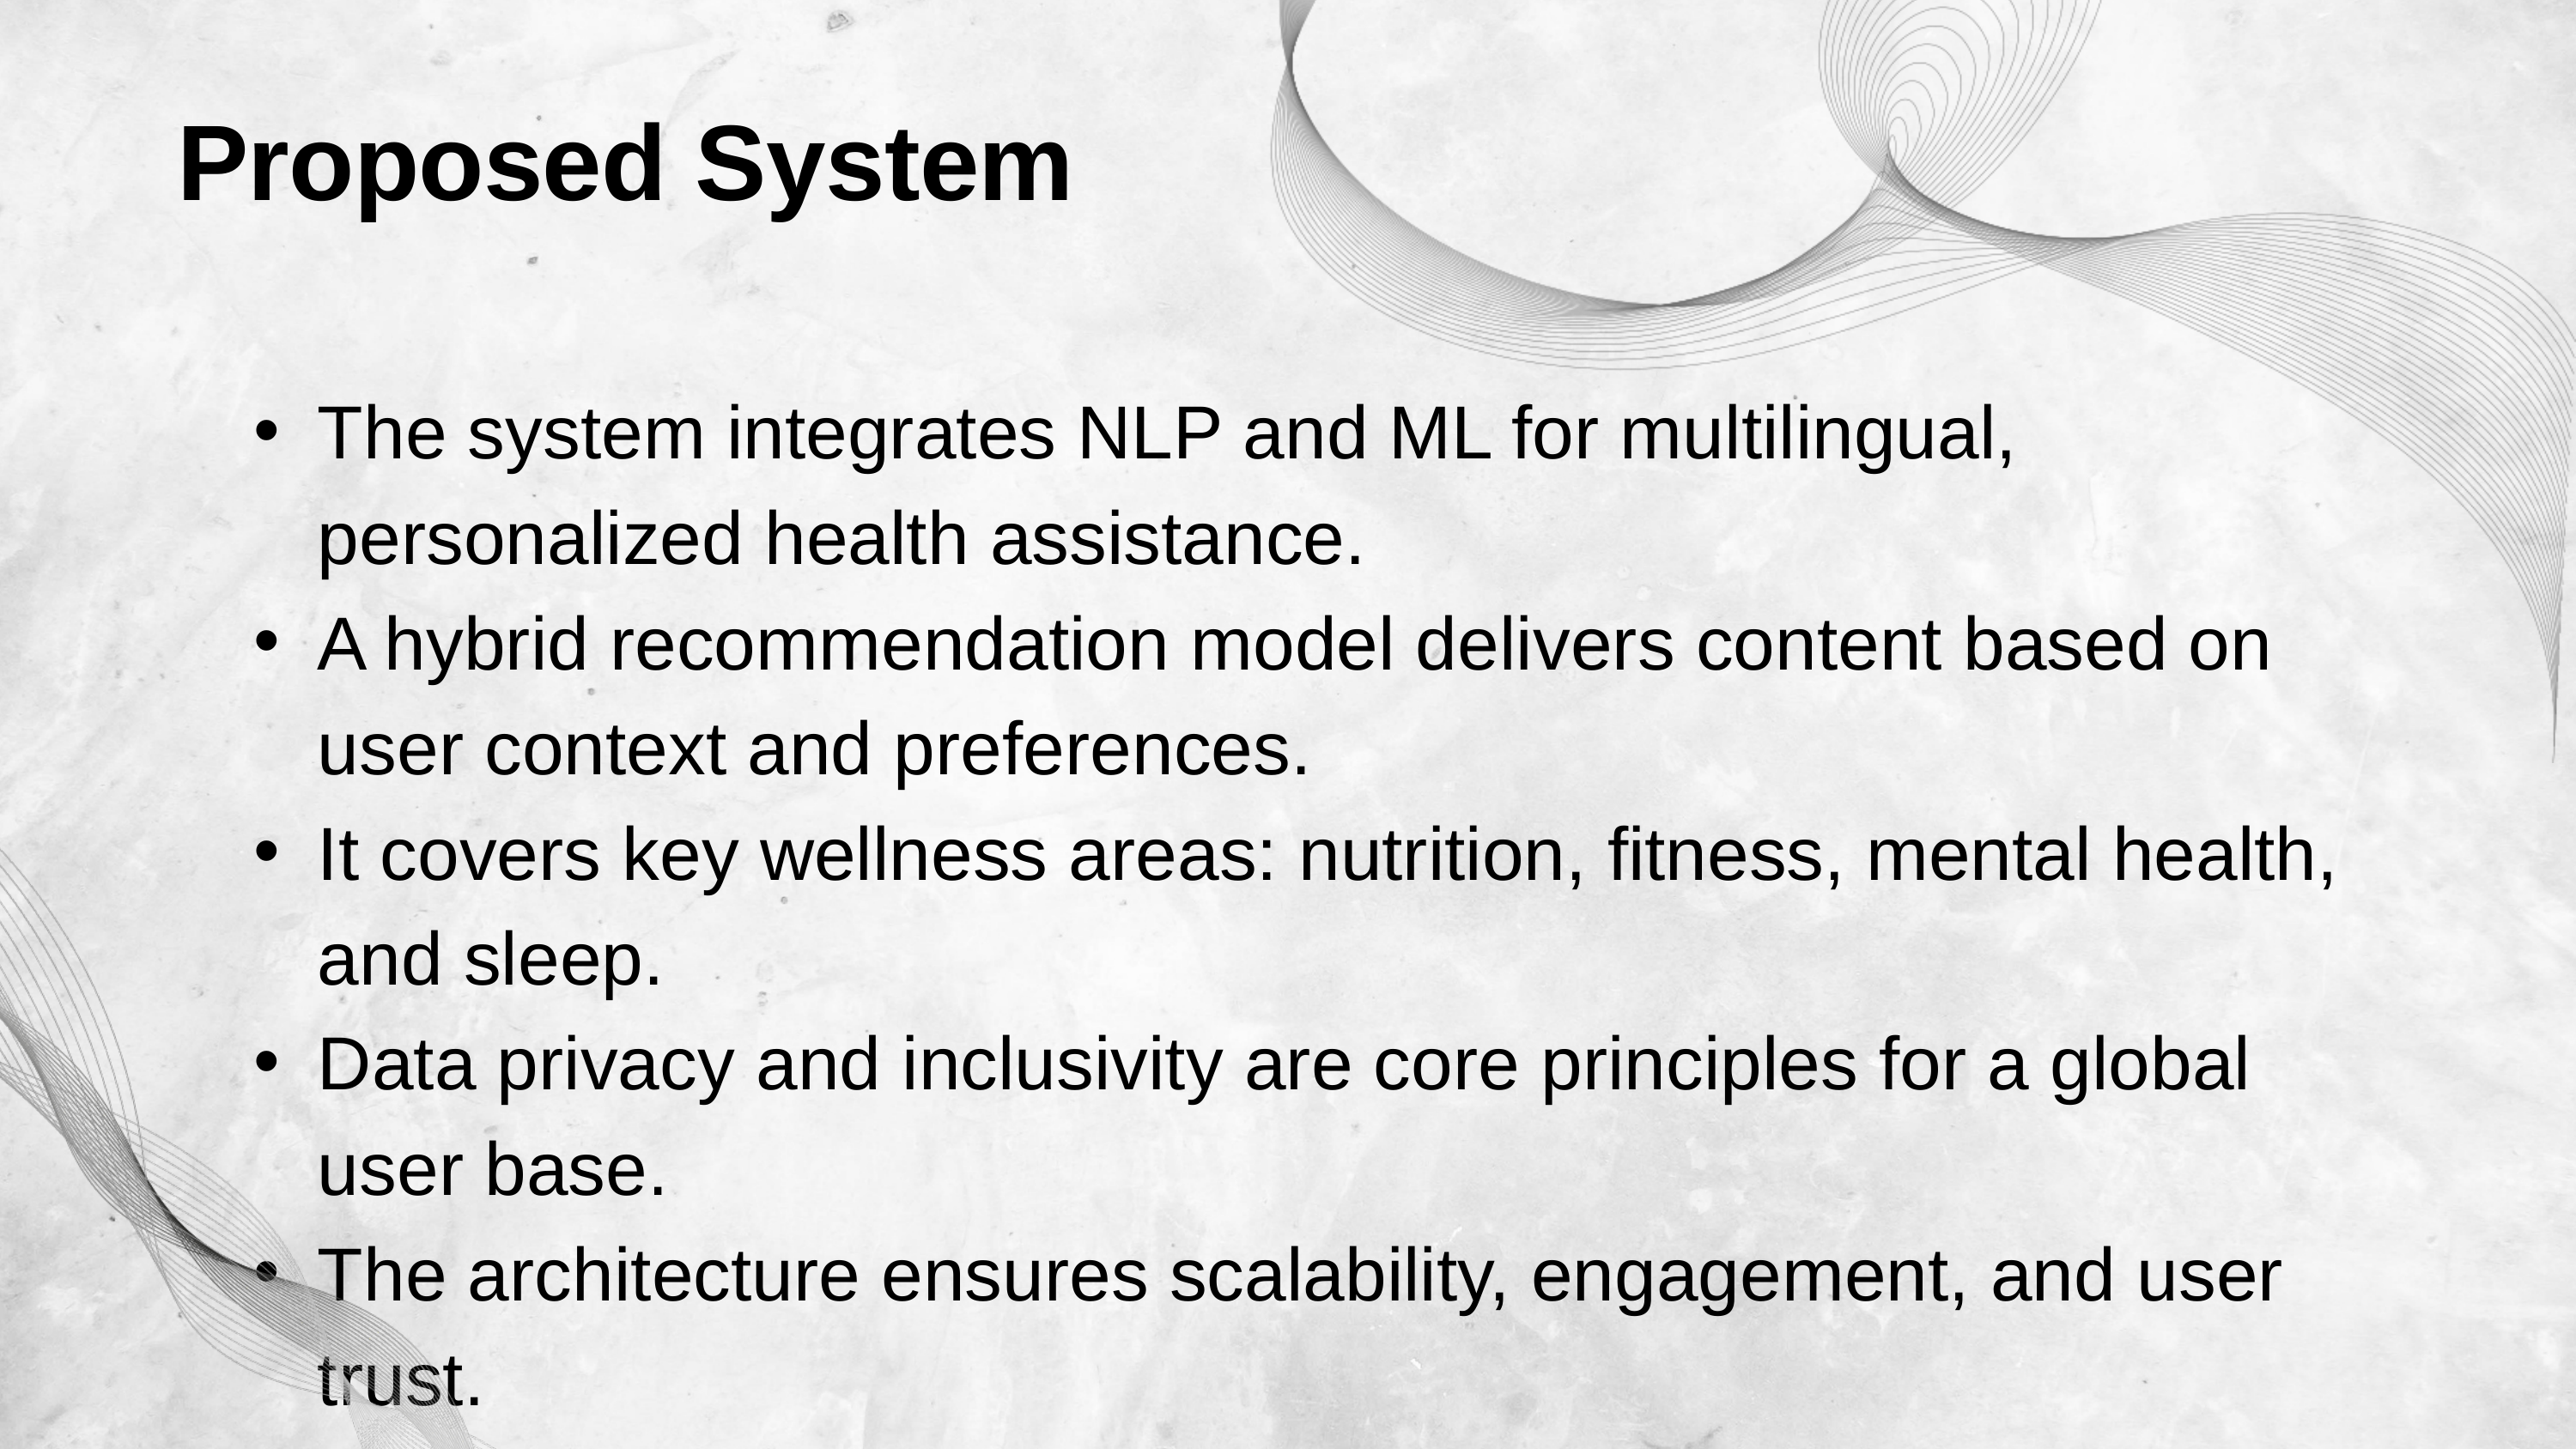

Proposed System

The system integrates NLP and ML for multilingual, personalized health assistance.
A hybrid recommendation model delivers content based on user context and preferences.
It covers key wellness areas: nutrition, fitness, mental health, and sleep.
Data privacy and inclusivity are core principles for a global user base.
The architecture ensures scalability, engagement, and user trust.